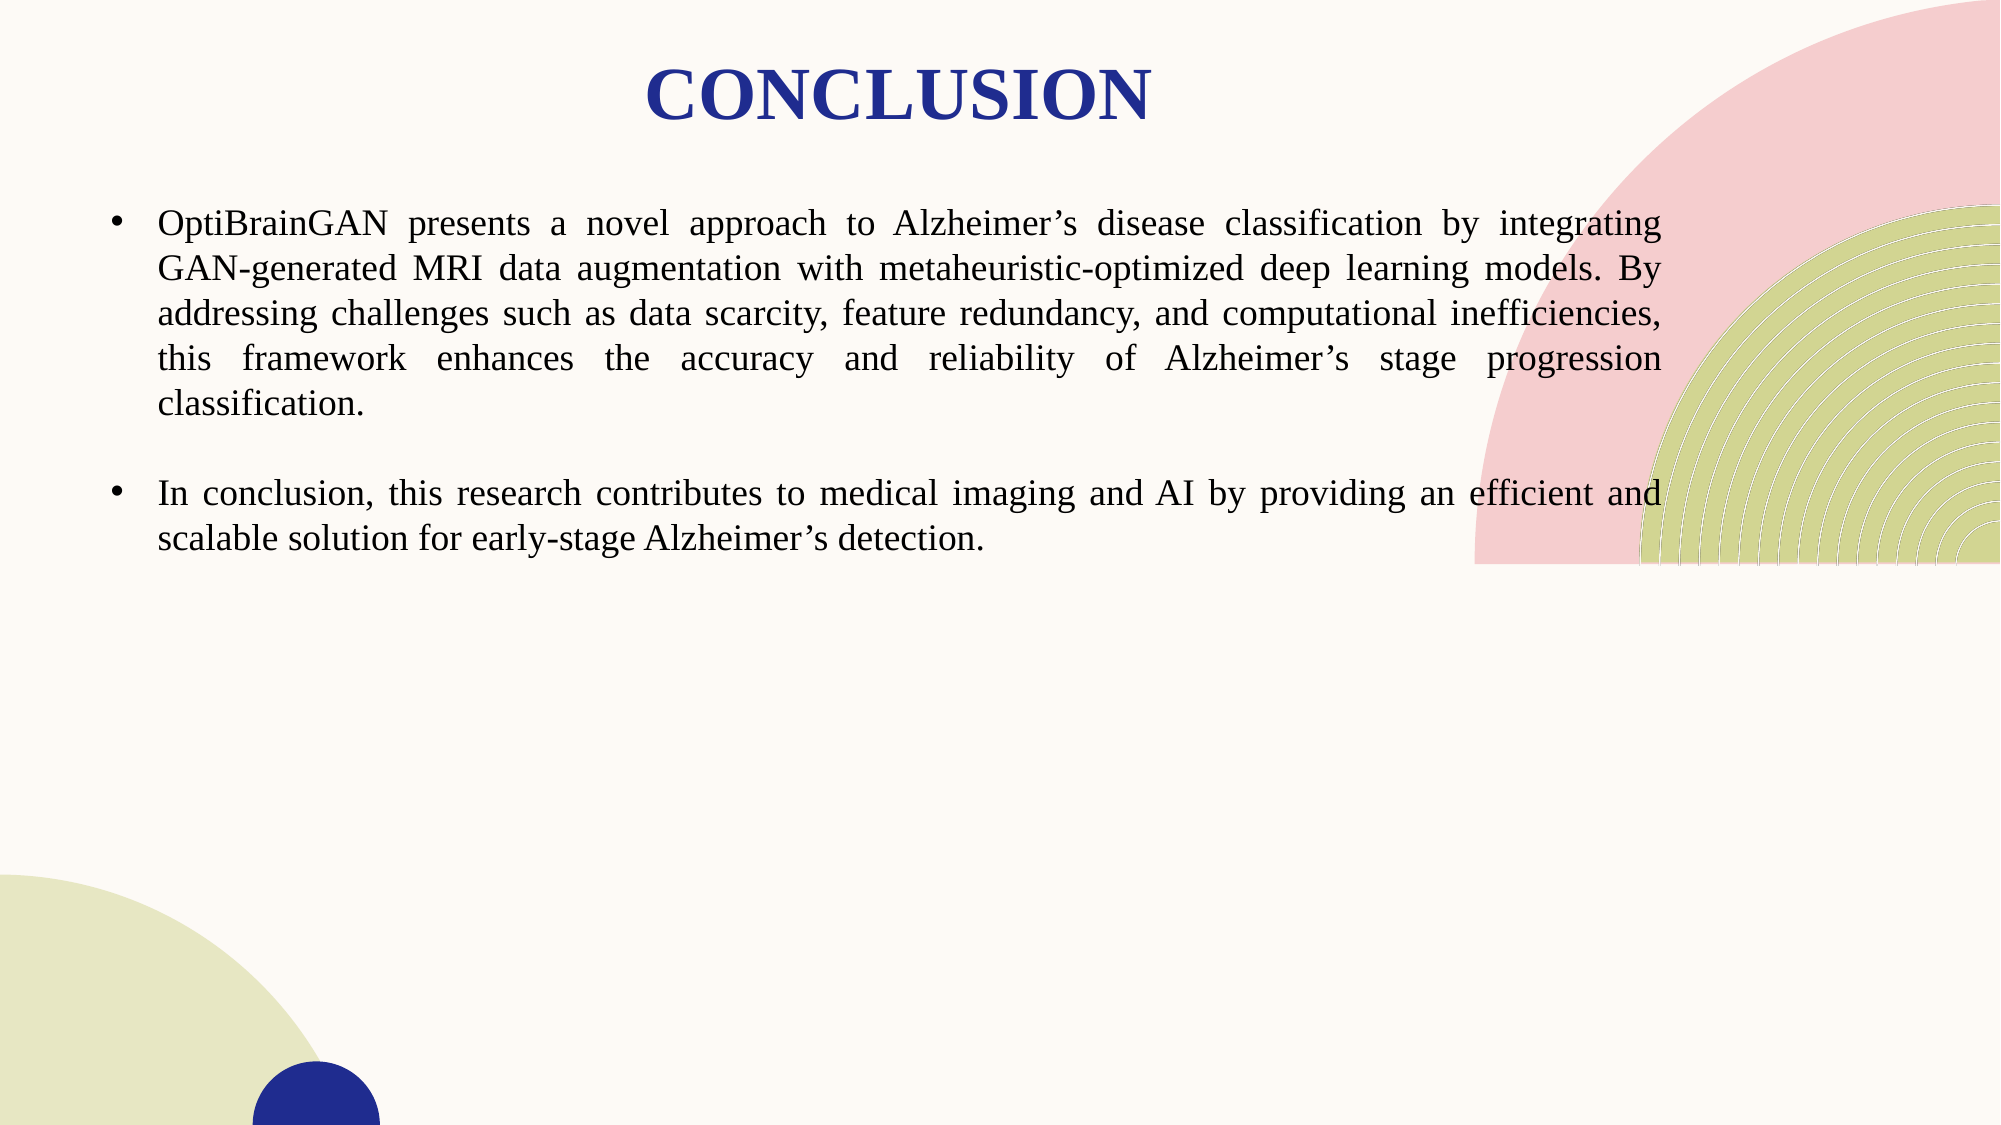

CONCLUSION

OptiBrainGAN presents a novel approach to Alzheimer’s disease classification by integrating GAN-generated MRI data augmentation with metaheuristic-optimized deep learning models. By addressing challenges such as data scarcity, feature redundancy, and computational inefficiencies, this framework enhances the accuracy and reliability of Alzheimer’s stage progression classification.

In conclusion, this research contributes to medical imaging and AI by providing an efficient and scalable solution for early-stage Alzheimer’s detection.